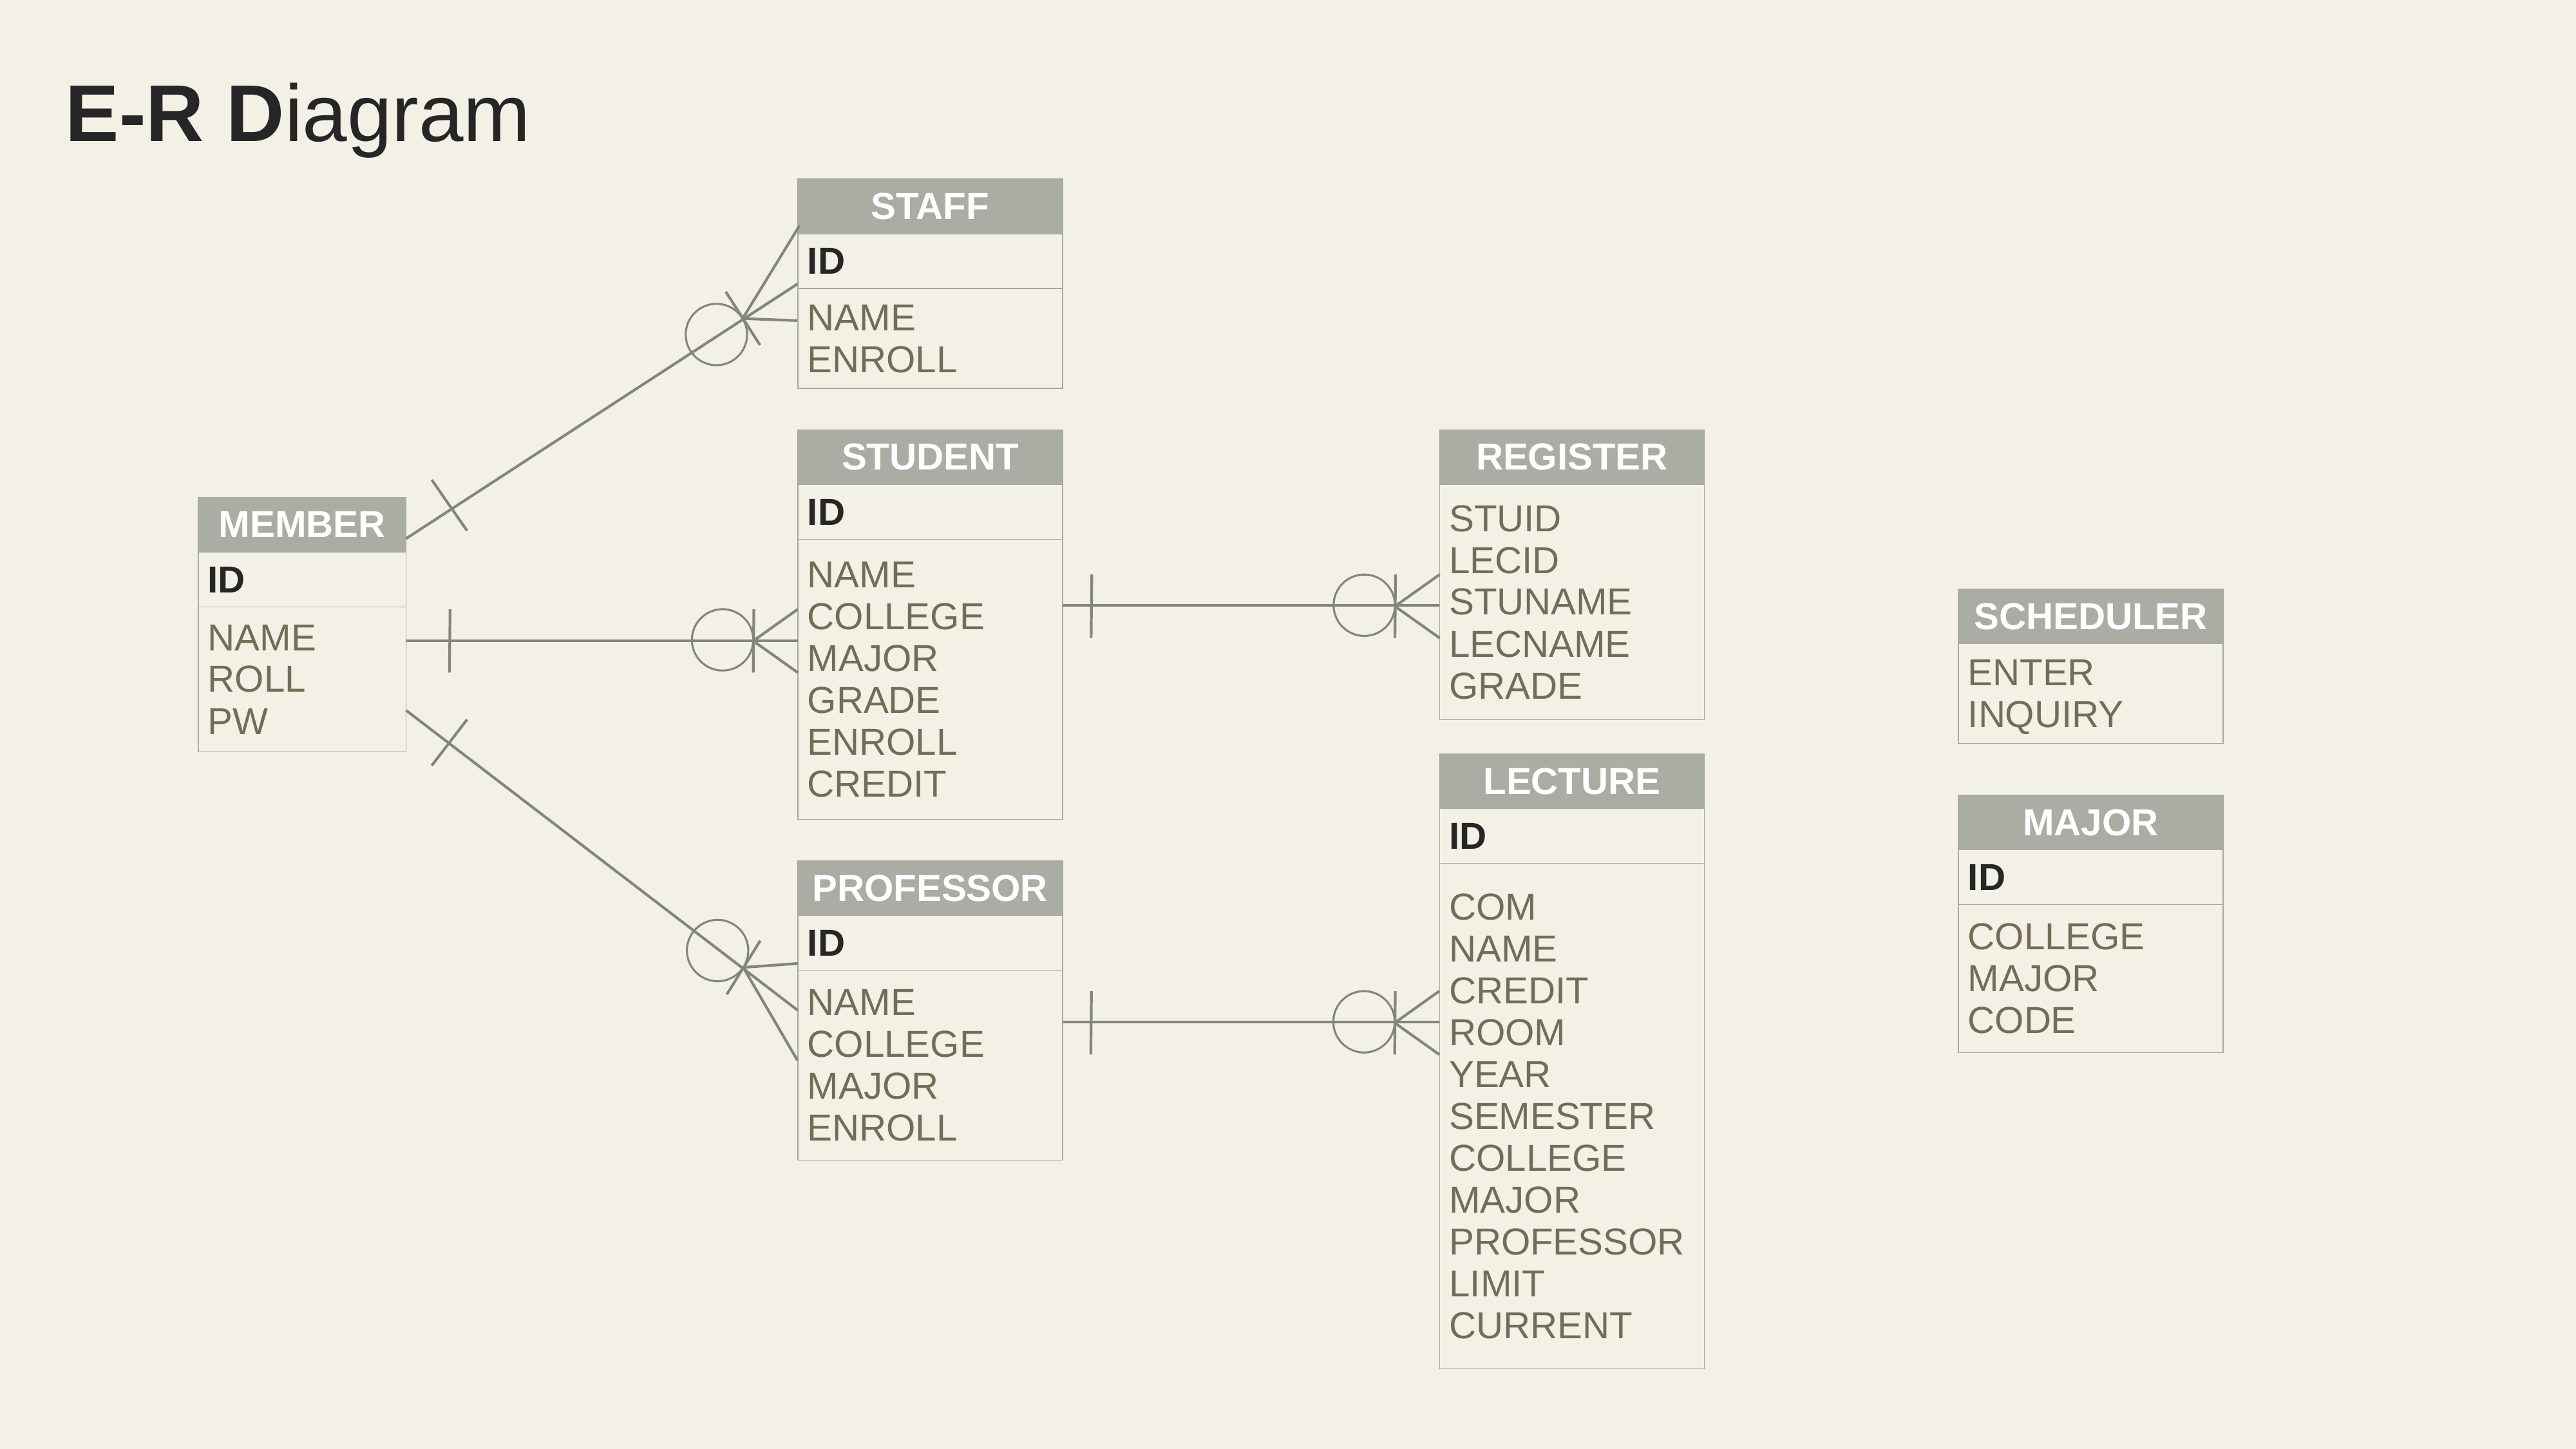

E-R Diagram
| STAFF |
| --- |
| ID |
| NAME ENROLL |

| STUDENT |
| --- |
| ID |
| NAME COLLEGE MAJOR GRADE ENROLL CREDIT |
| REGISTER |
| --- |
| STUID LECID STUNAME LECNAME GRADE |
| MEMBER |
| --- |
| ID |
| NAME ROLL PW |

| SCHEDULER |
| --- |
| ENTER INQUIRY |

| LECTURE |
| --- |
| ID |
| COM NAME CREDIT ROOM YEAR SEMESTER COLLEGE MAJOR PROFESSOR LIMIT CURRENT |
| MAJOR |
| --- |
| ID |
| COLLEGE MAJOR CODE |
| PROFESSOR |
| --- |
| ID |
| NAME COLLEGE MAJOR ENROLL |